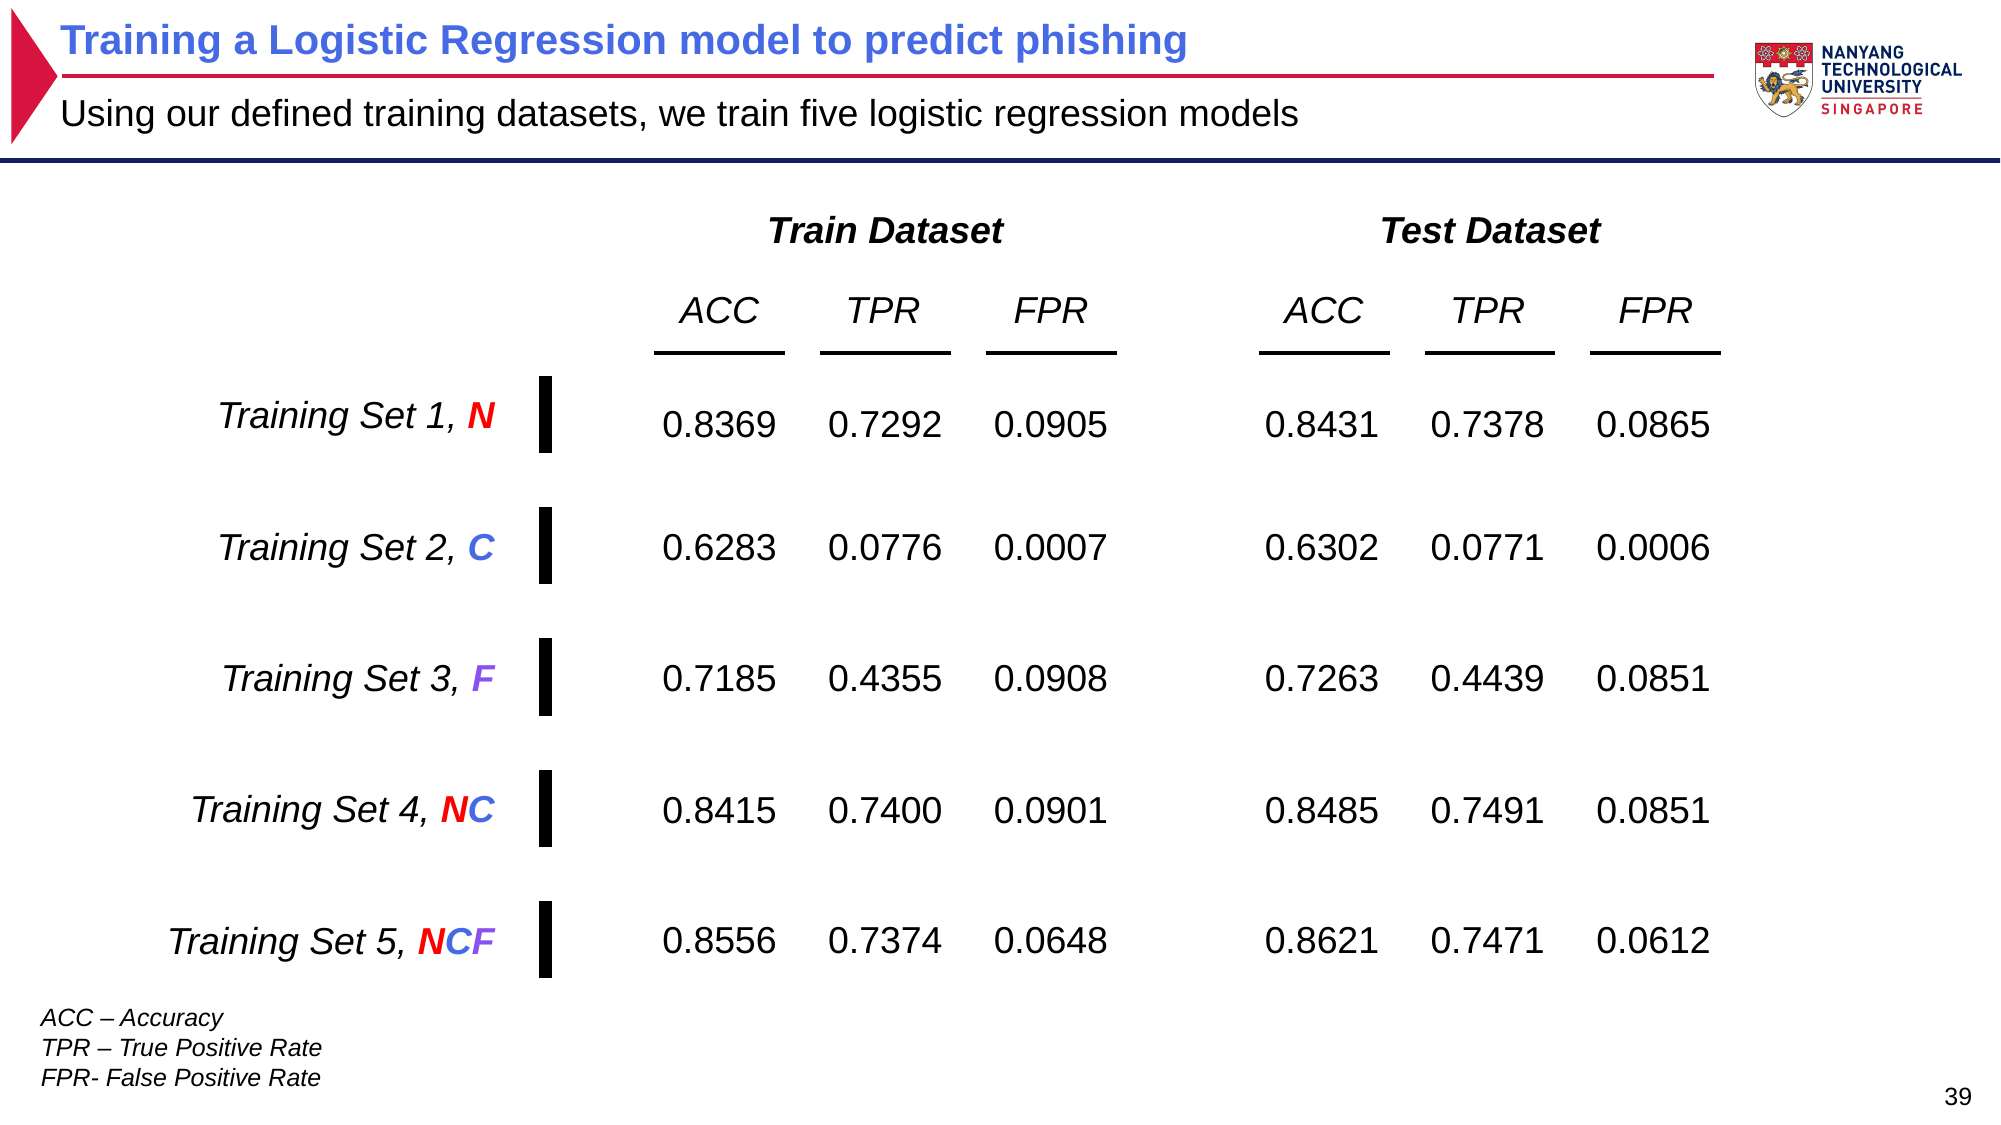

Training a Logistic Regression model to predict phishing
Using our defined training datasets, we train five logistic regression models
Train Dataset
Test Dataset
ACC
TPR
FPR
ACC
TPR
FPR
Training Set 1, N
0.8431
0.7378
0.8369
0.0865
0.7292
0.0905
Training Set 2, C
0.6302
0.0771
0.6283
0.0006
0.0776
0.0007
Training Set 3, F
0.7263
0.4439
0.7185
0.0851
0.4355
0.0908
Training Set 4, NC
0.8485
0.7491
0.8415
0.0851
0.7400
0.0901
Training Set 5, NCF
0.8621
0.7471
0.8556
0.0612
0.7374
0.0648
ACC – Accuracy
TPR – True Positive Rate
FPR- False Positive Rate